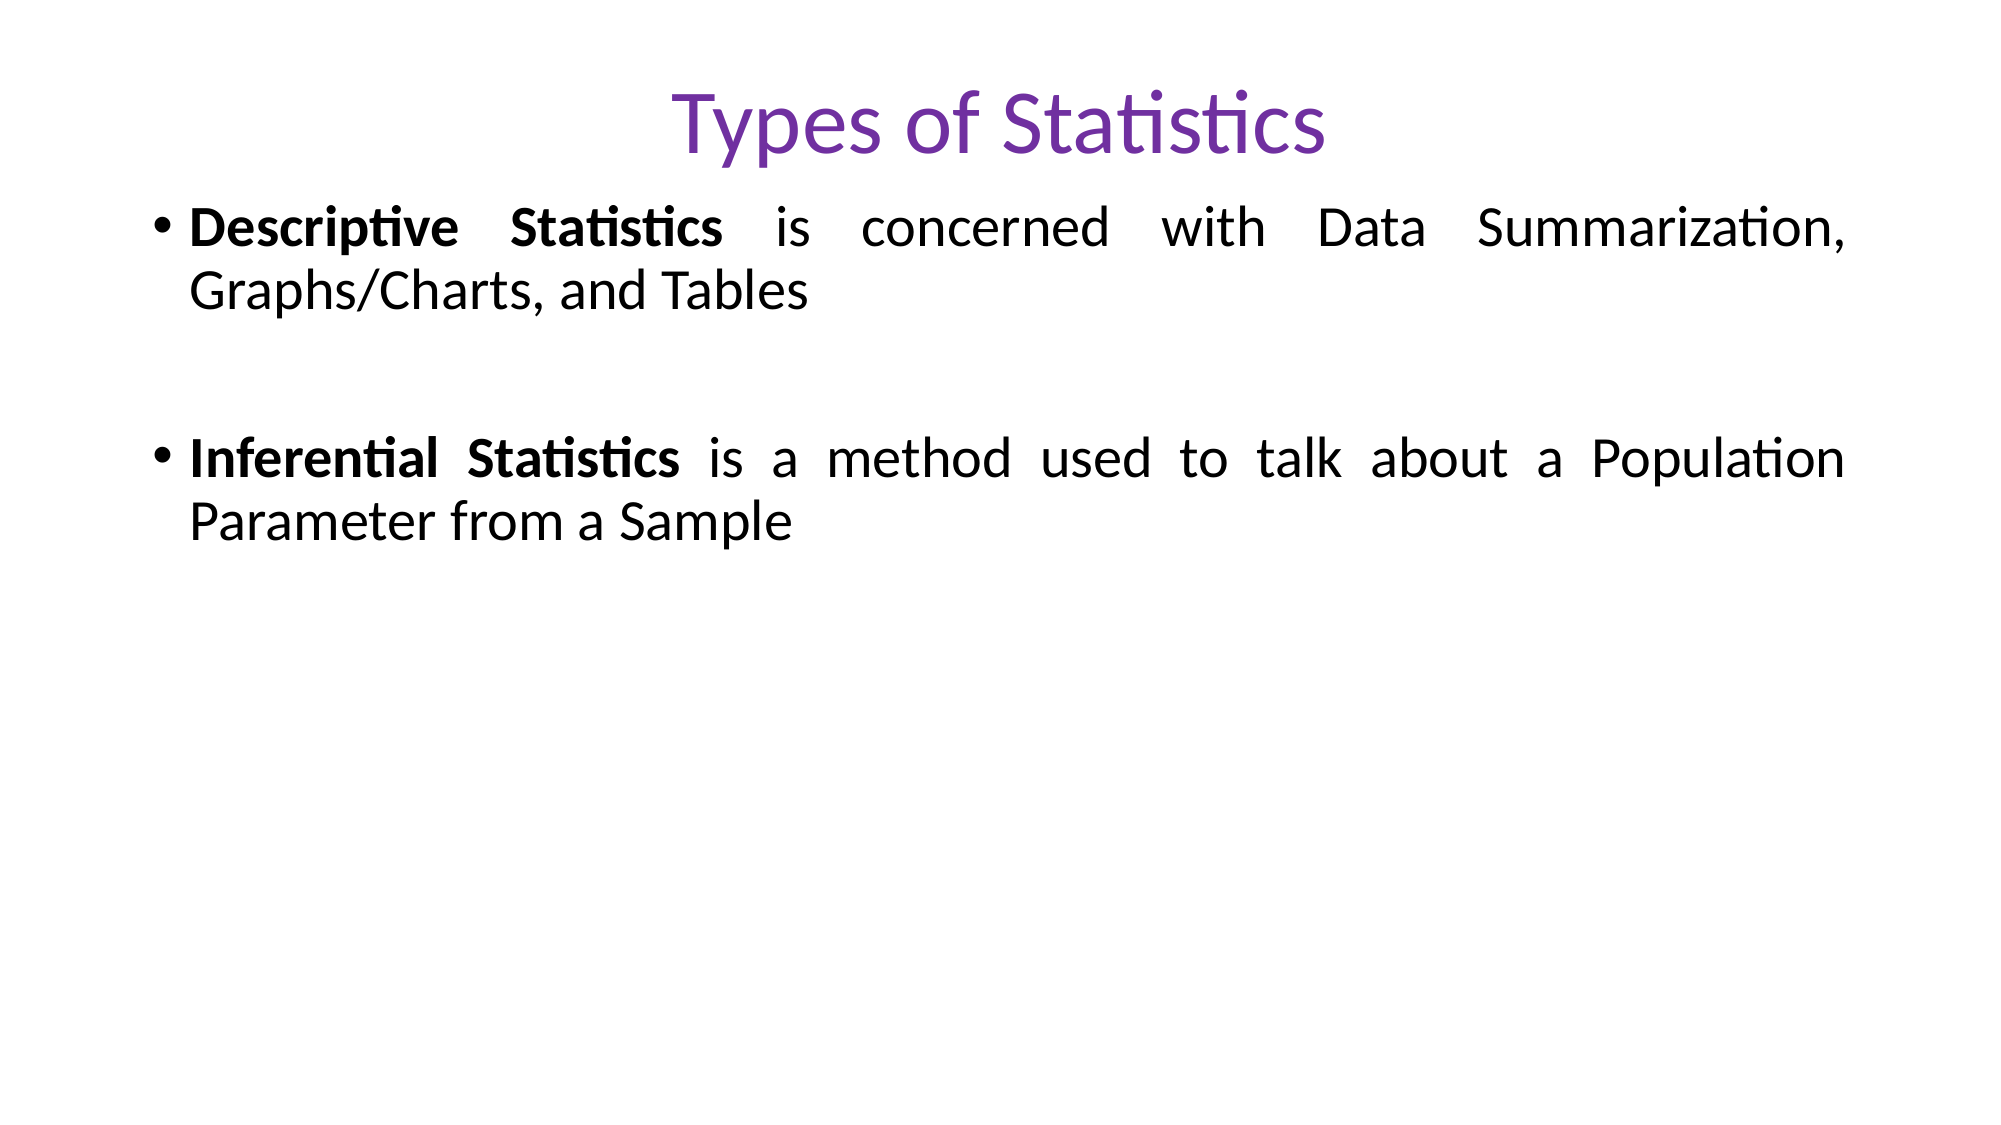

# Types of Statistics
Descriptive Statistics is concerned with Data Summarization, Graphs/Charts, and Tables

Inferential Statistics is a method used to talk about a Population Parameter from a Sample